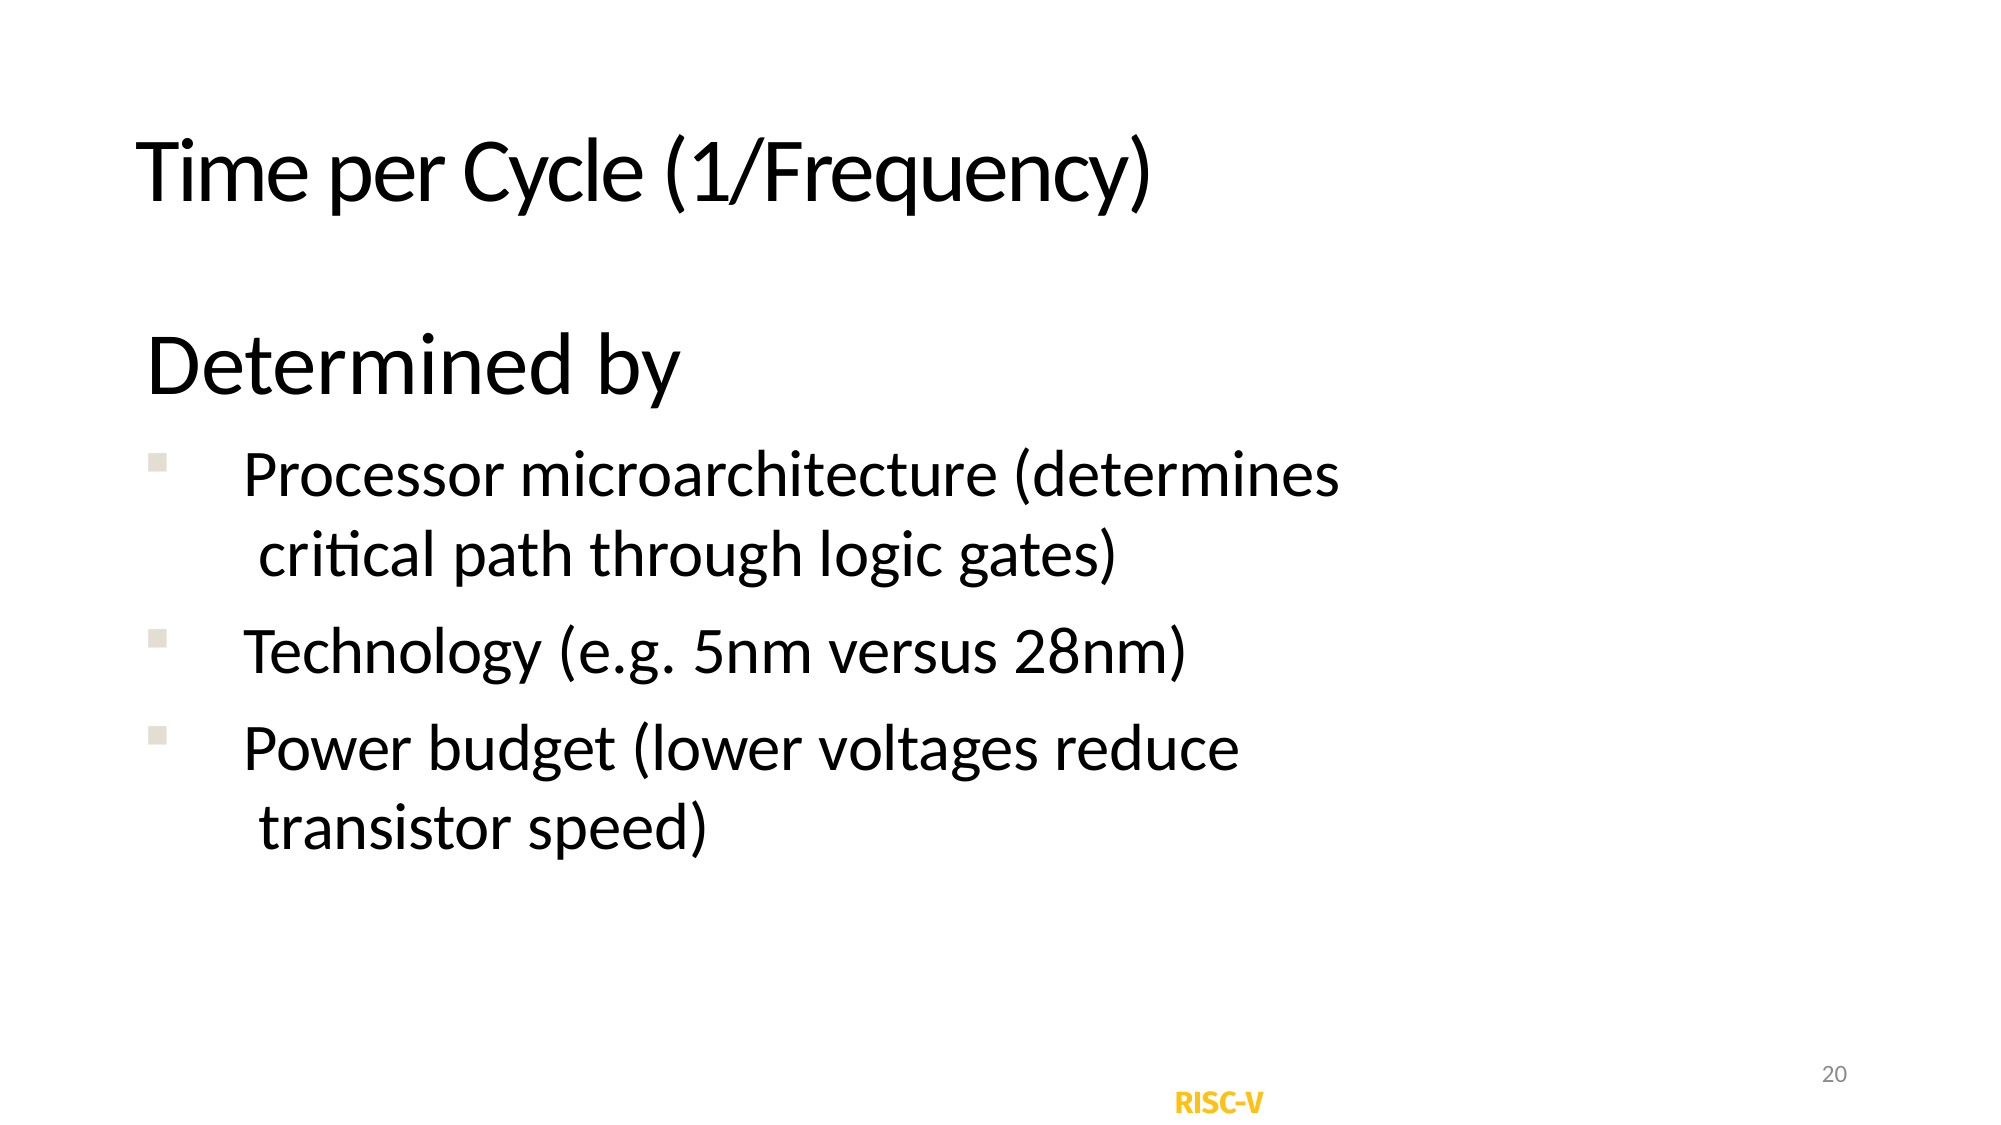

# Time per Cycle (1/Frequency)
Determined by
Processor microarchitecture (determines  critical path through logic gates)
Technology (e.g. 5nm versus 28nm)
Power budget (lower voltages reduce  transistor speed)
Garcia, Nikolić
13
20
RISC-V (13)